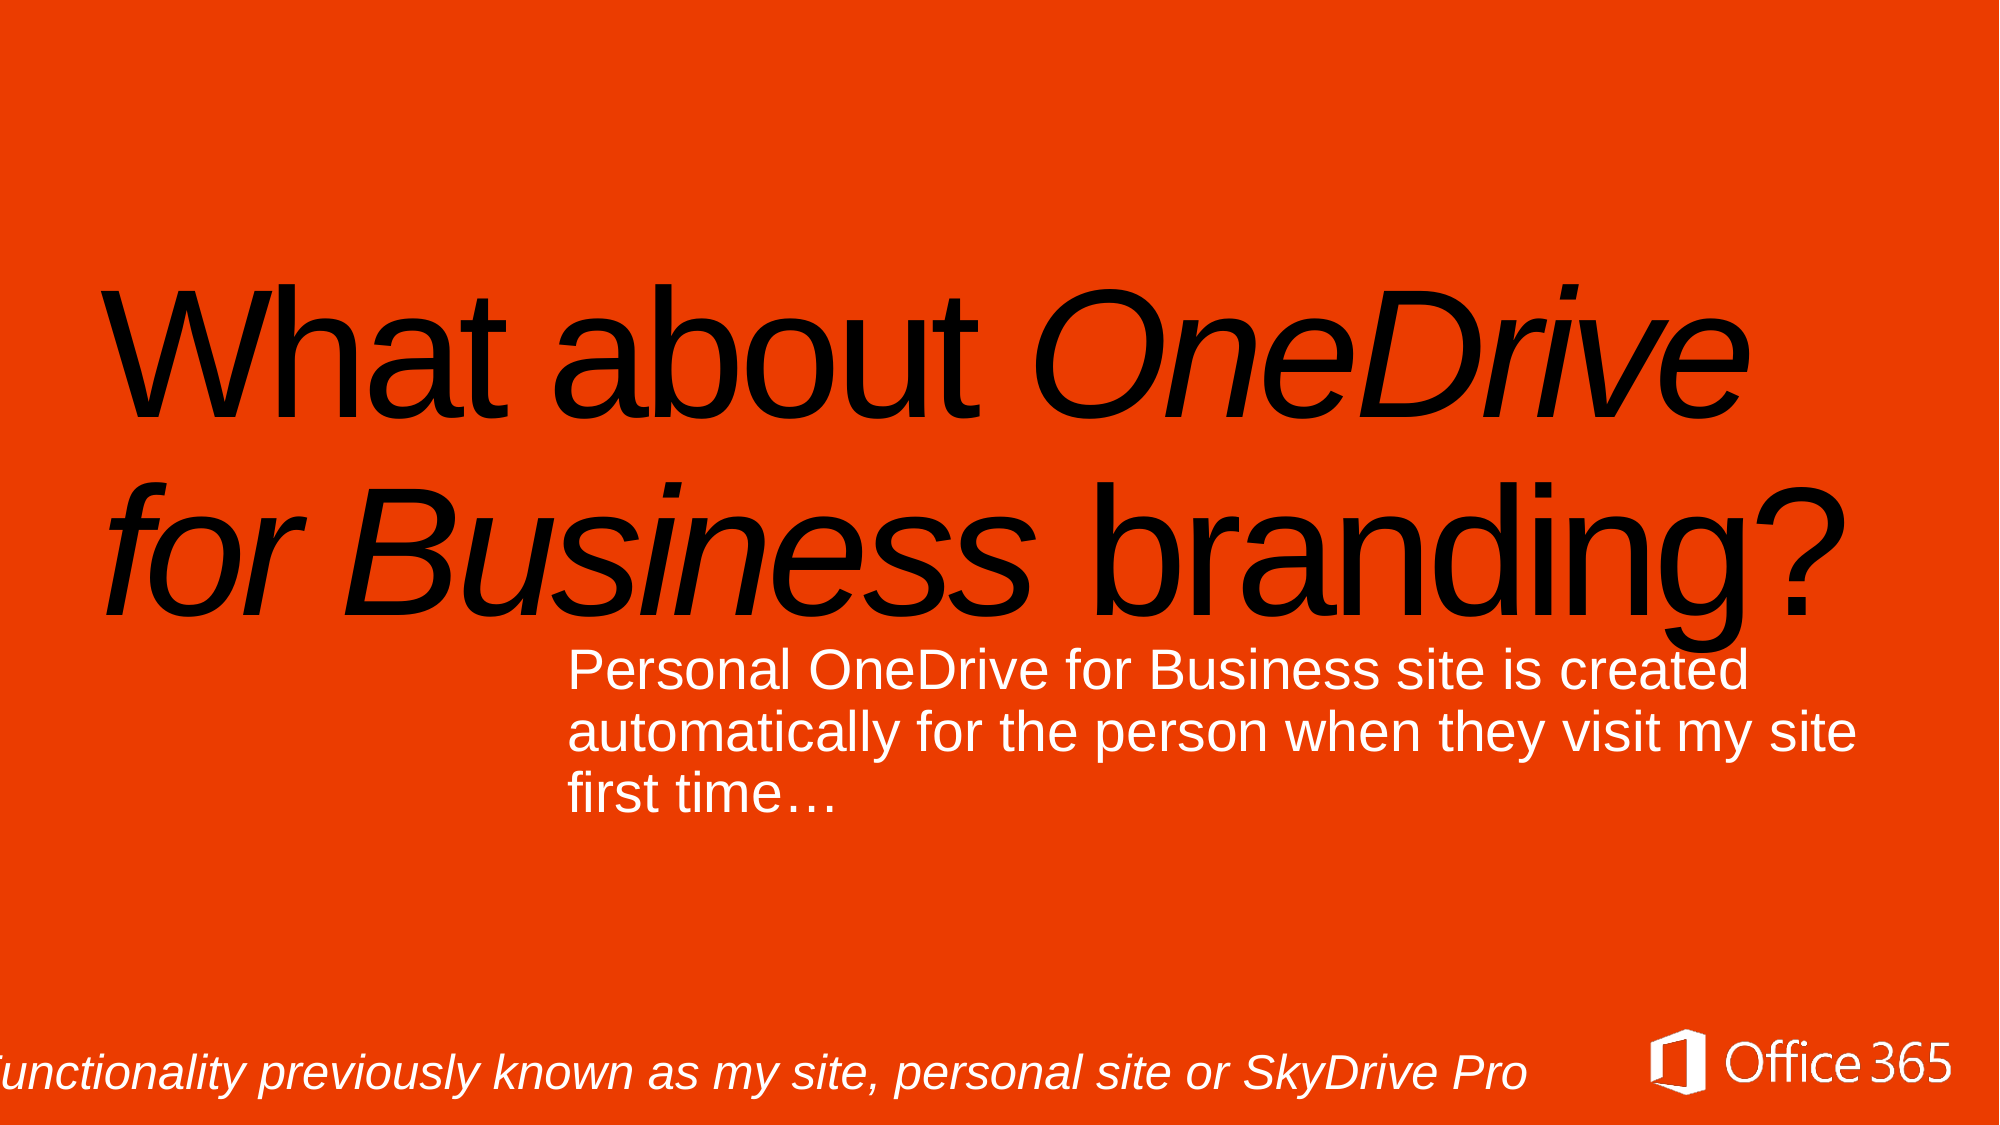

# What about OneDrive for Business branding?
Personal OneDrive for Business site is created automatically for the person when they visit my site first time…
Functionality previously known as my site, personal site or SkyDrive Pro